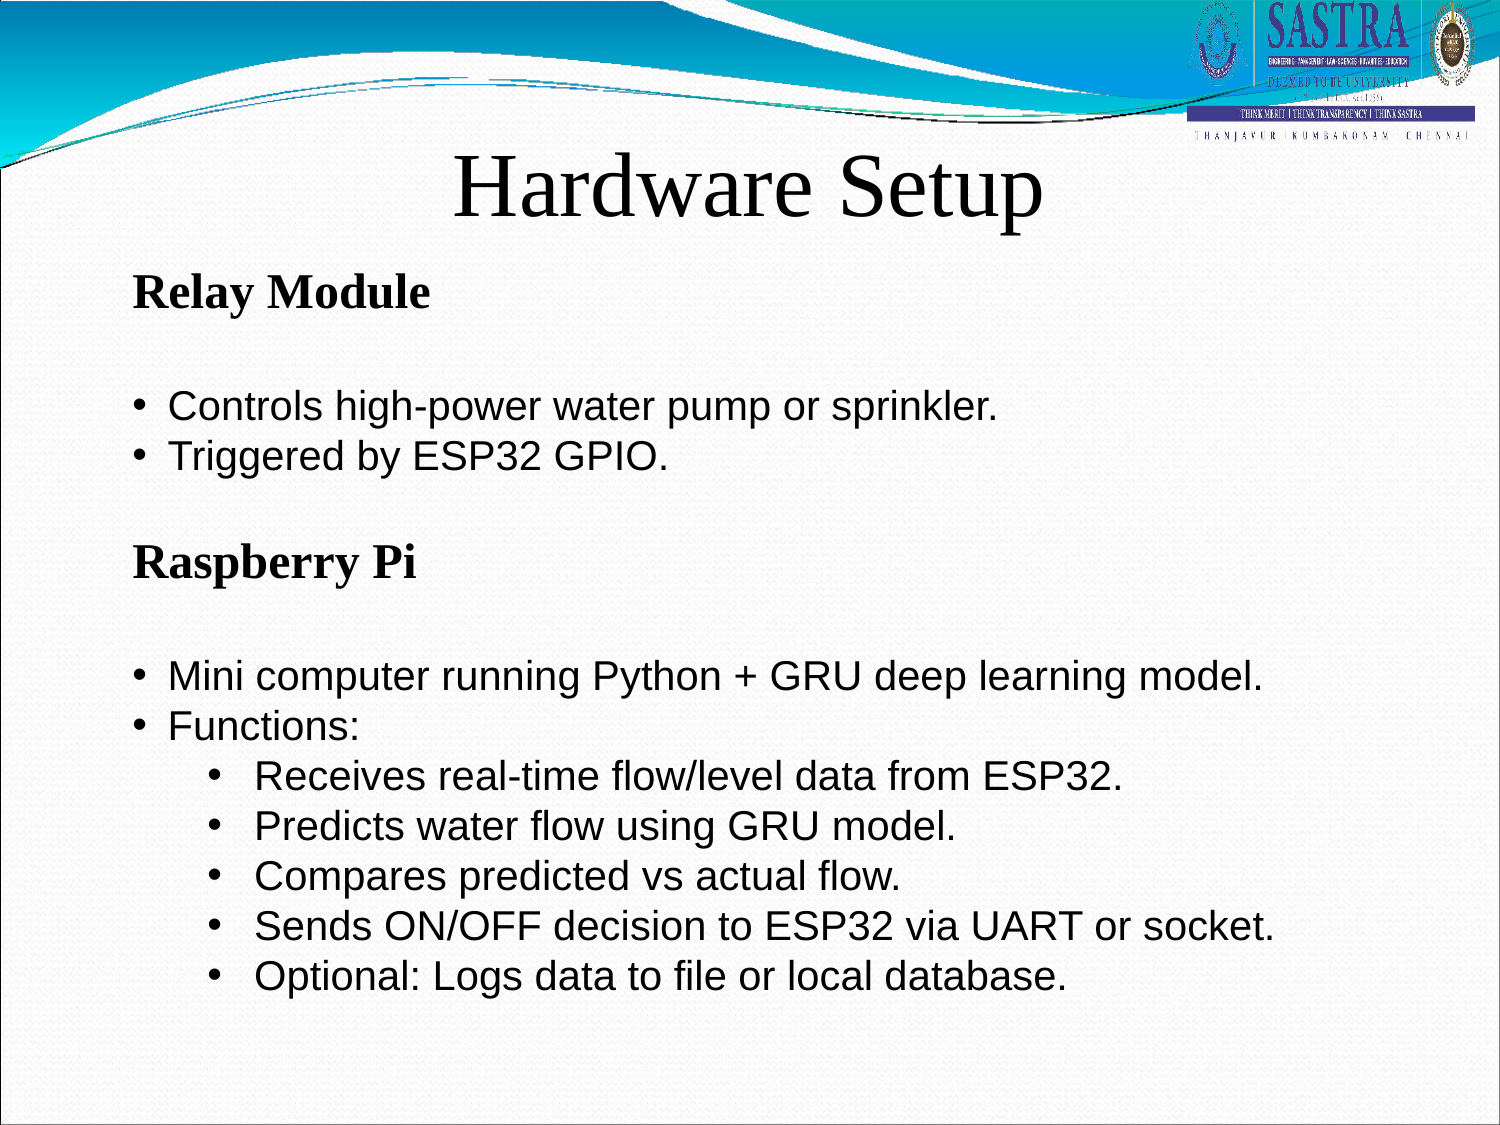

# Hardware Setup
Relay Module

Controls high-power water pump or sprinkler.
Triggered by ESP32 GPIO.

Raspberry Pi

Mini computer running Python + GRU deep learning model.
Functions:
Receives real-time flow/level data from ESP32.
Predicts water flow using GRU model.
Compares predicted vs actual flow.
Sends ON/OFF decision to ESP32 via UART or socket.
Optional: Logs data to file or local database.